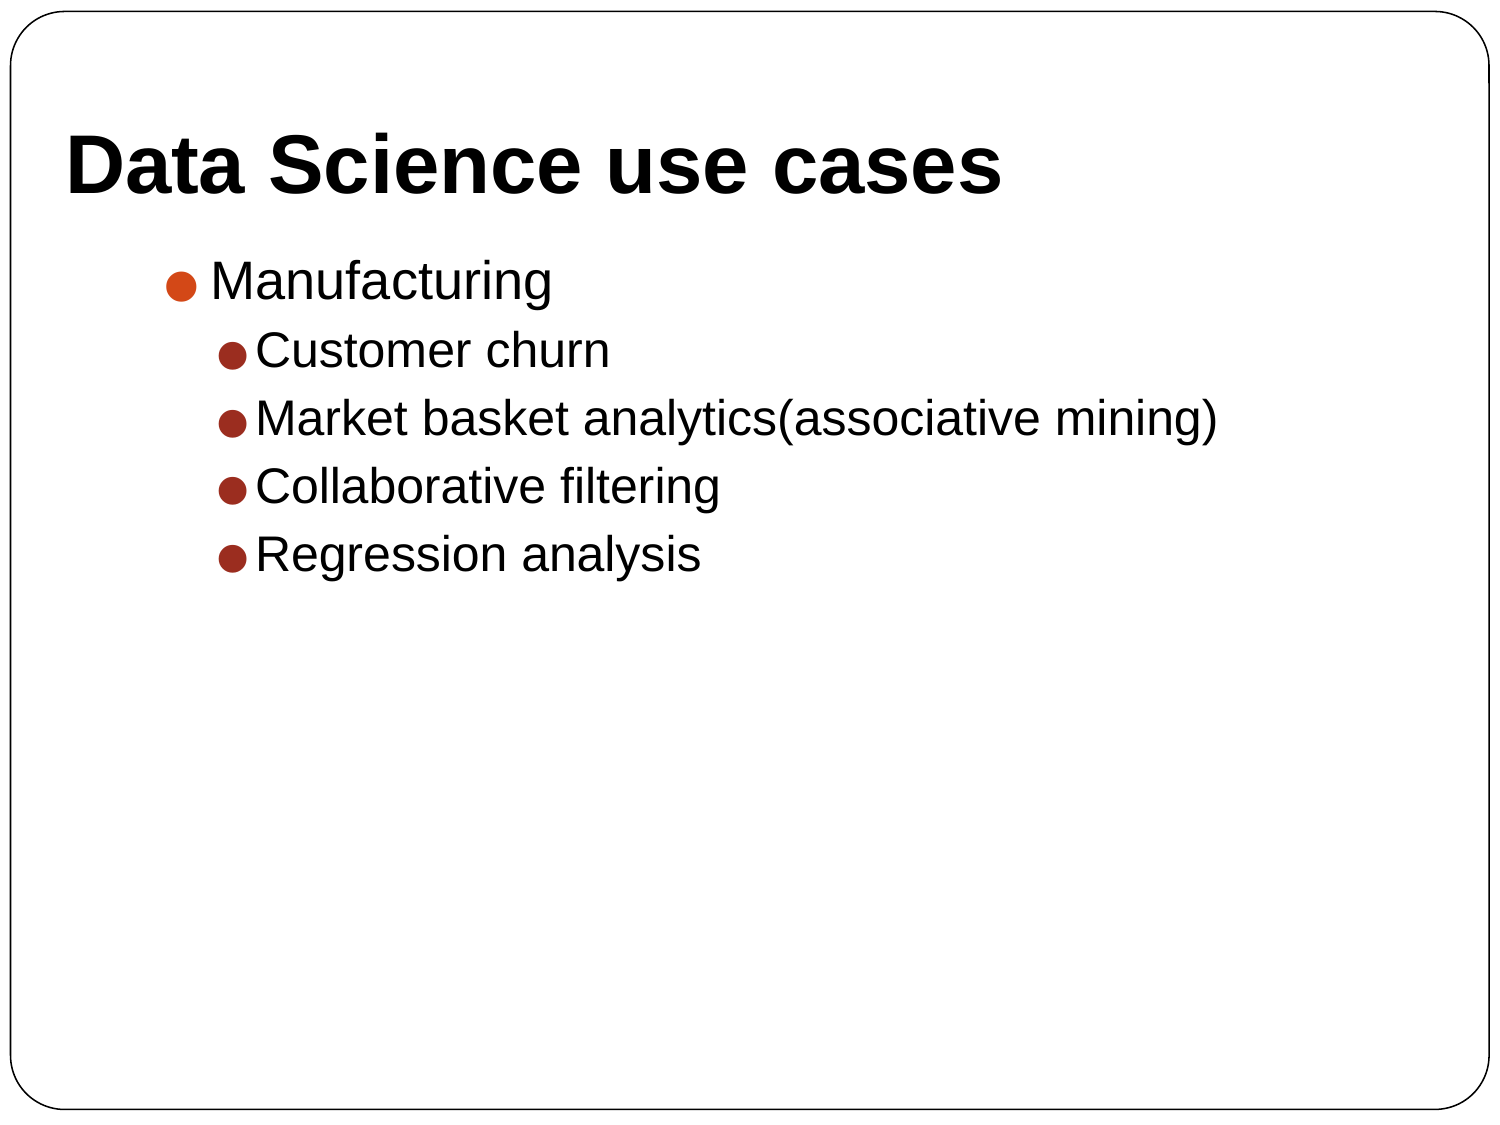

# Data Science use cases
Manufacturing
Customer churn
Market basket analytics(associative mining)
Collaborative filtering
Regression analysis